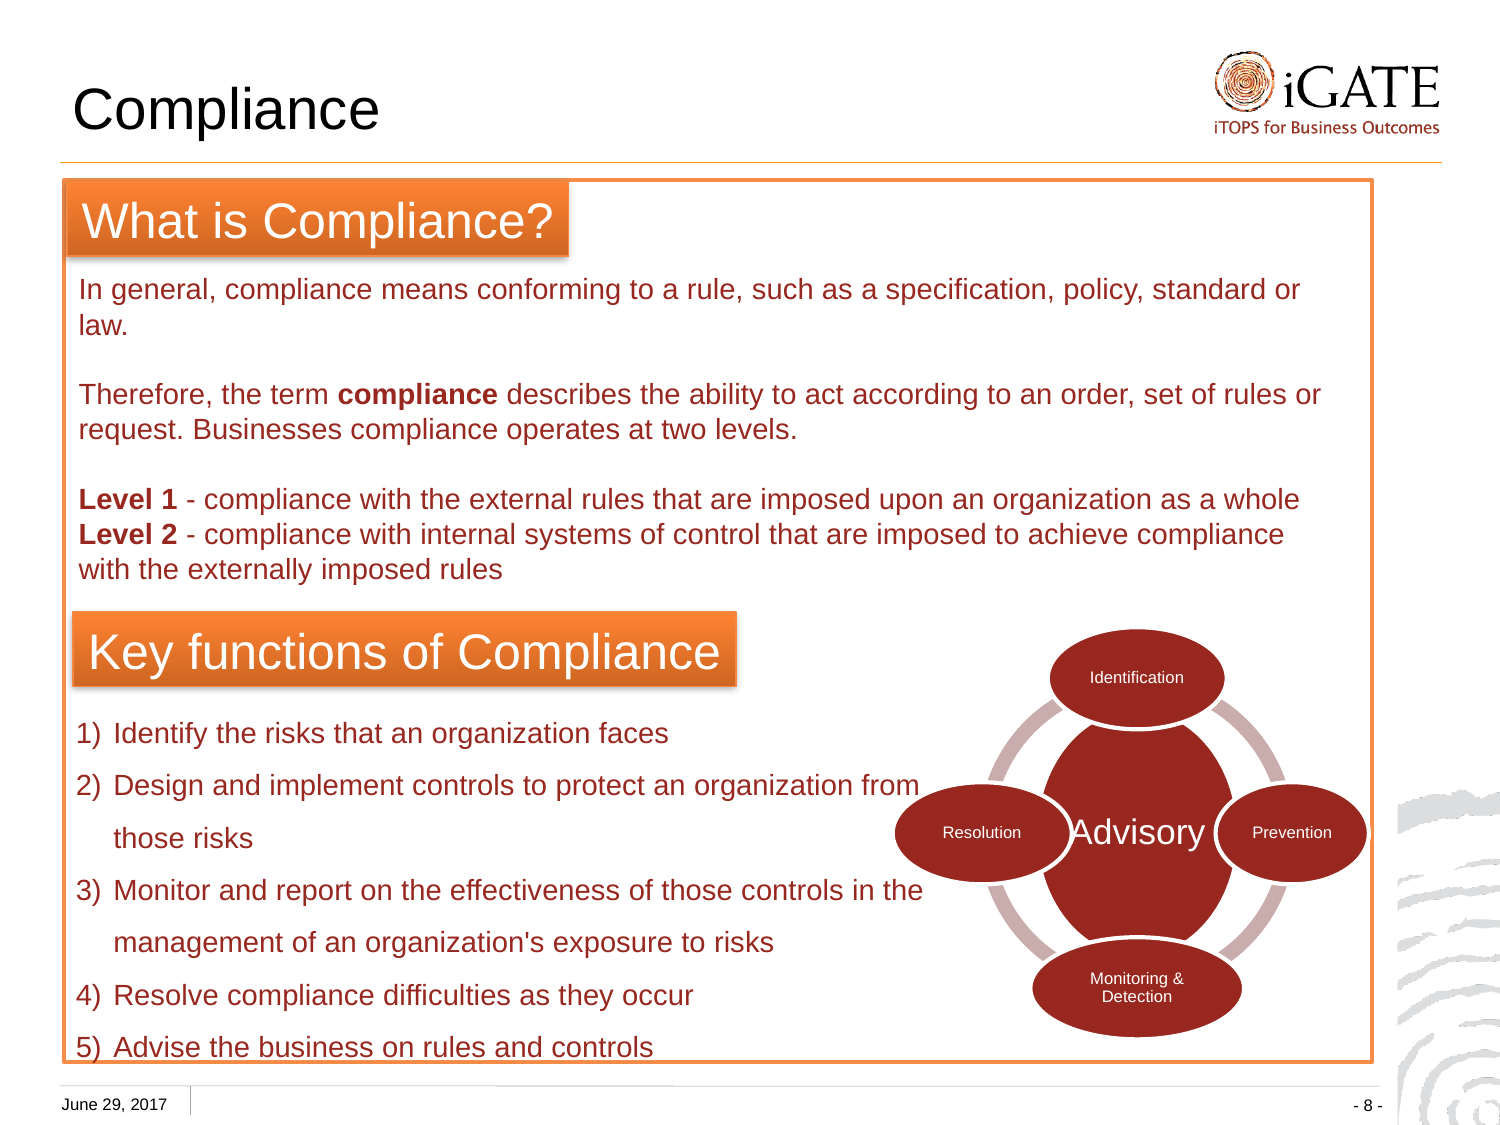

# Compliance

What is Compliance?
In general, compliance means conforming to a rule, such as a specification, policy, standard or law.

Therefore, the term compliance describes the ability to act according to an order, set of rules or request. Businesses compliance operates at two levels.

Level 1 - compliance with the external rules that are imposed upon an organization as a whole
Level 2 - compliance with internal systems of control that are imposed to achieve compliance with the externally imposed rules

Key functions of Compliance
Advisory
Identification
Prevention
Monitoring & Detection
Resolution
Identify the risks that an organization faces
Design and implement controls to protect an organization from those risks
Monitor and report on the effectiveness of those controls in the management of an organization's exposure to risks
Resolve compliance difficulties as they occur
Advise the business on rules and controls